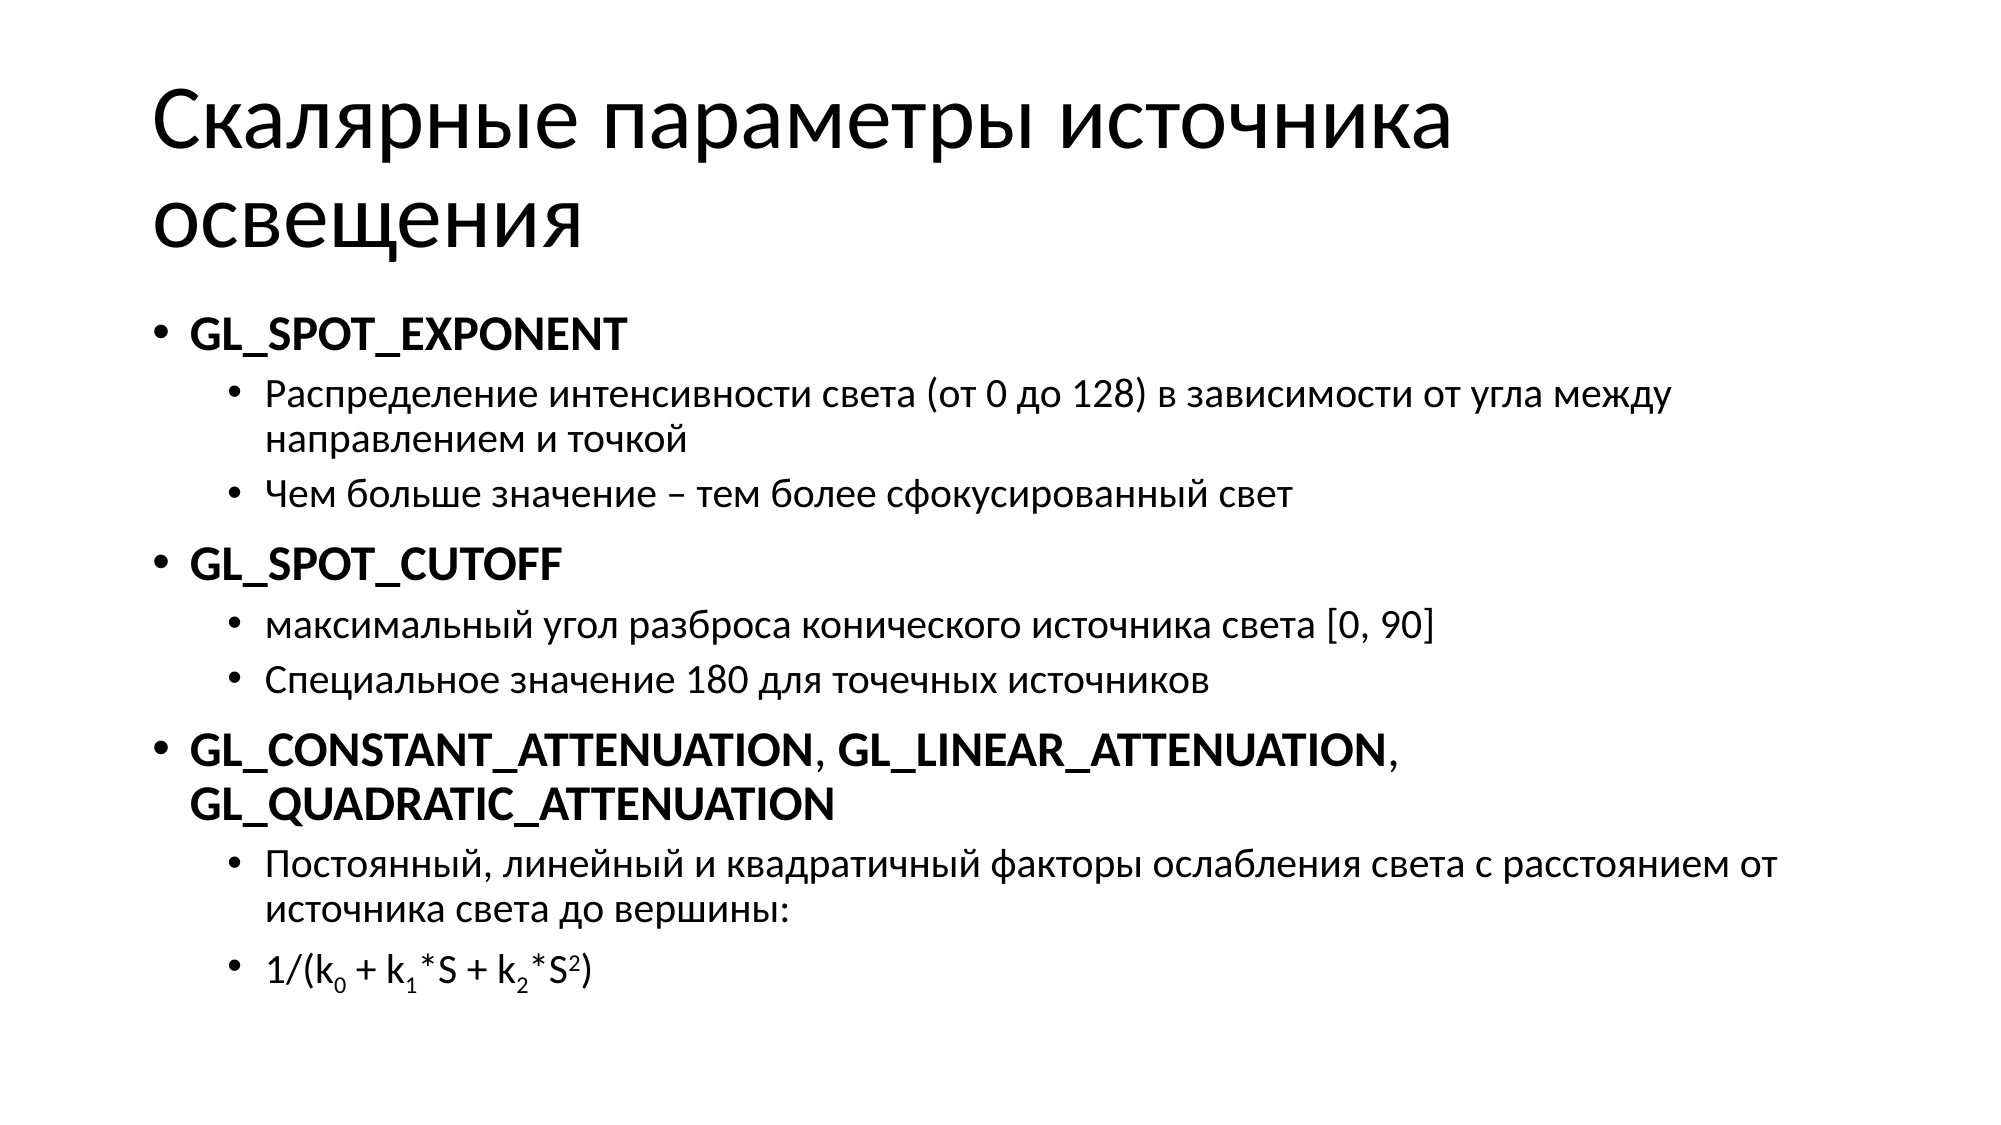

# Скалярные параметры источника освещения
GL_SPOT_EXPONENT
Распределение интенсивности света (от 0 до 128) в зависимости от угла между направлением и точкой
Чем больше значение – тем более сфокусированный свет
GL_SPOT_CUTOFF
максимальный угол разброса конического источника света [0, 90]
Специальное значение 180 для точечных источников
GL_CONSTANT_ATTENUATION, GL_LINEAR_ATTENUATION, GL_QUADRATIC_ATTENUATION
Постоянный, линейный и квадратичный факторы ослабления света с расстоянием от источника света до вершины:
1/(k0 + k1*S + k2*S2)